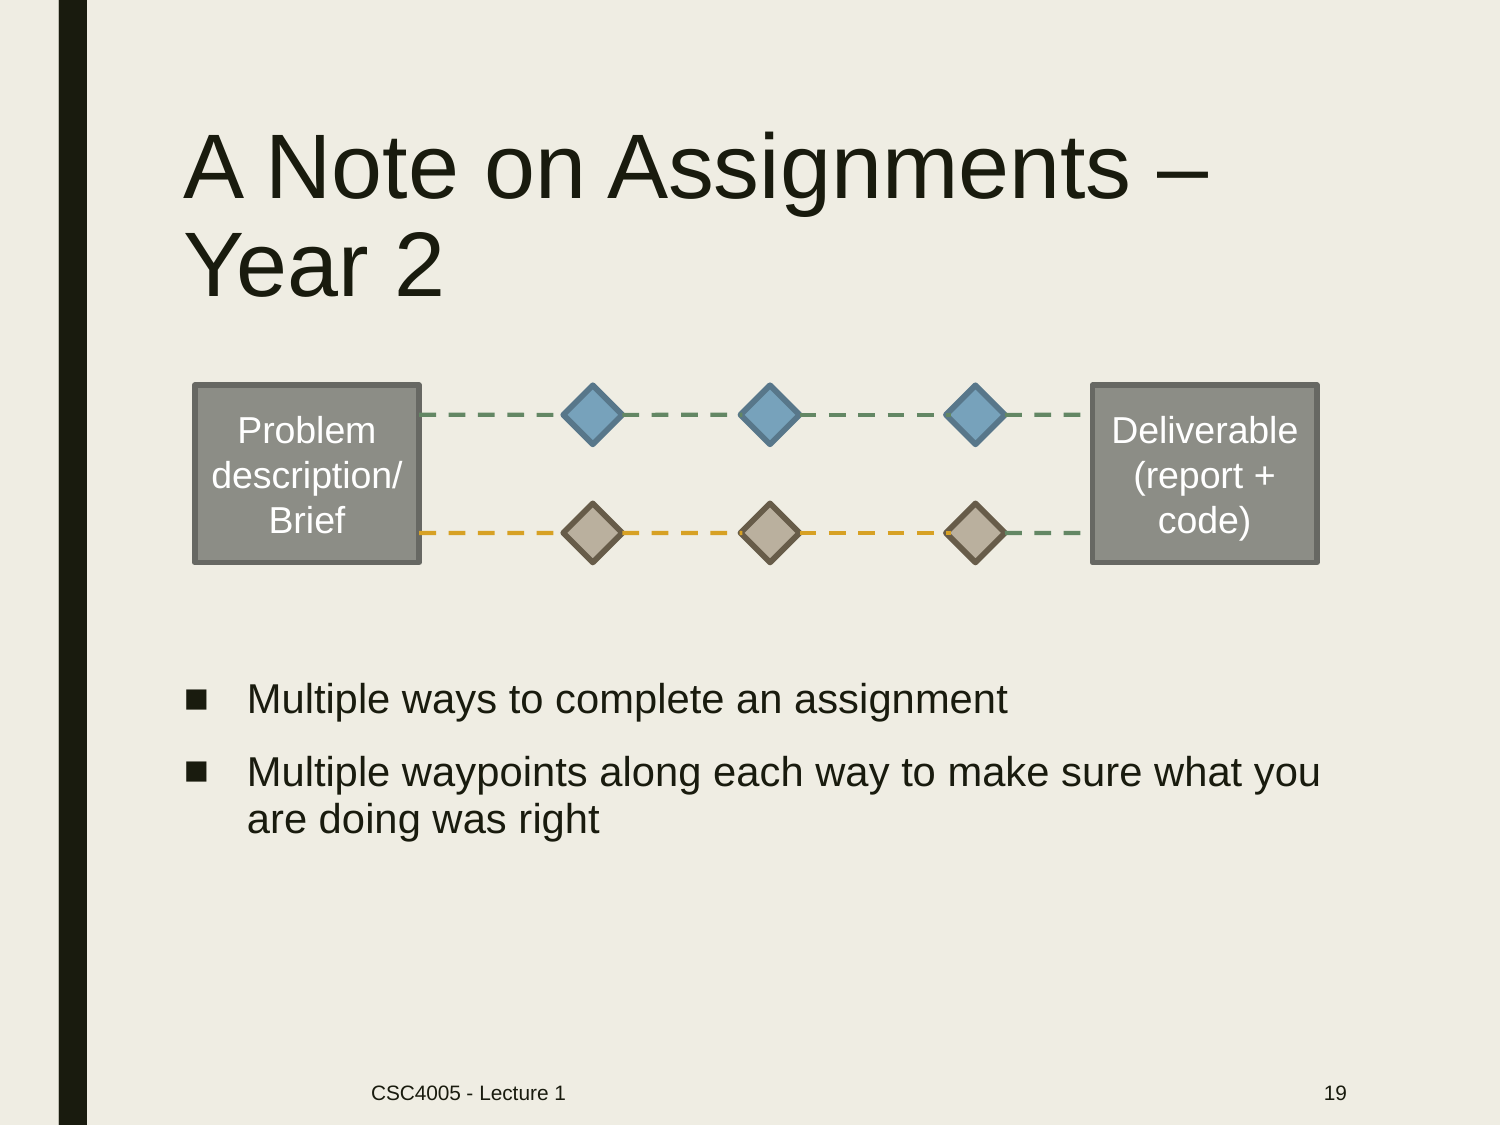

# A Note on Assignments – Year 2
Problem description/Brief

Deliverable (report + code)

Multiple ways to complete an assignment
Multiple waypoints along each way to make sure what you are doing was right

CSC4005 - Lecture 1
19